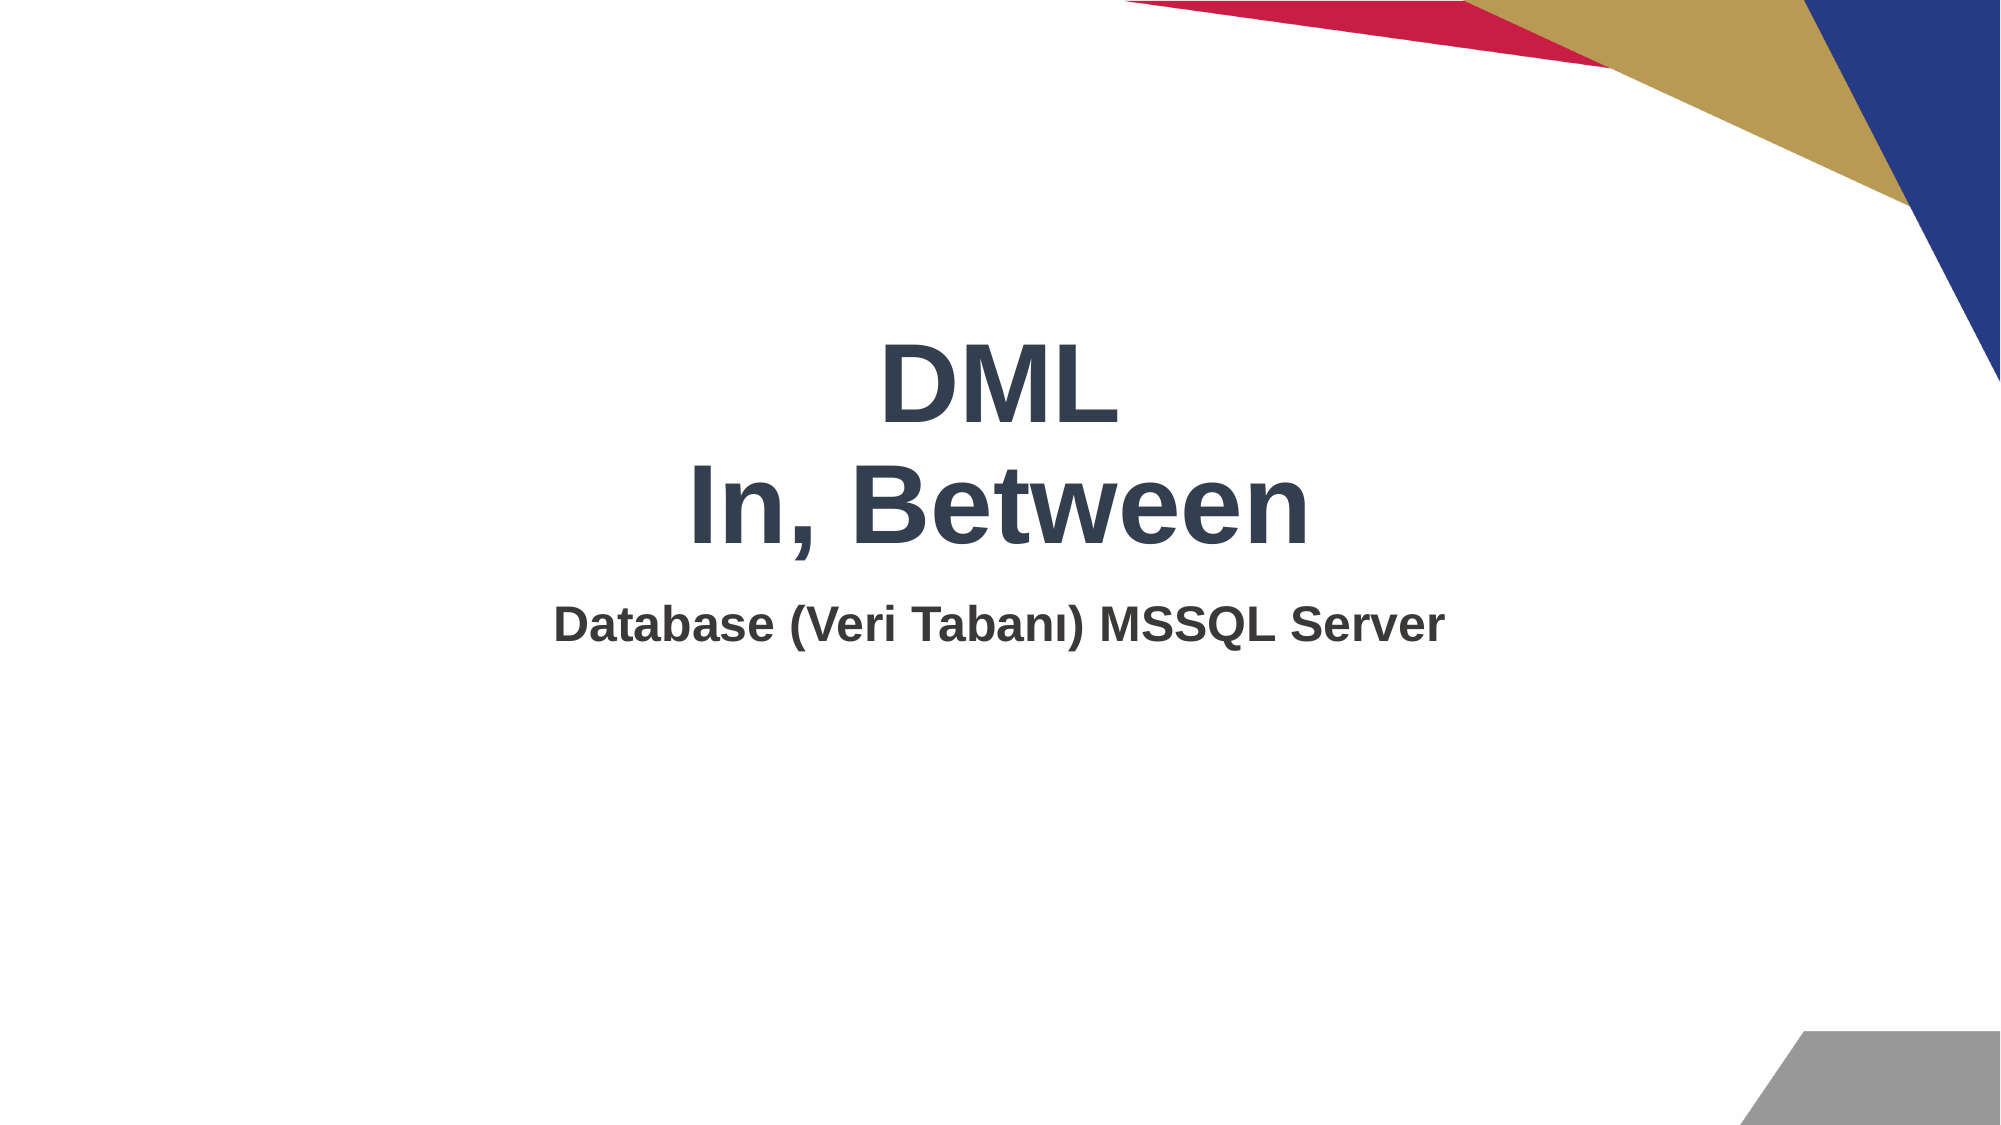

# DML In, Between
Database (Veri Tabanı) MSSQL Server